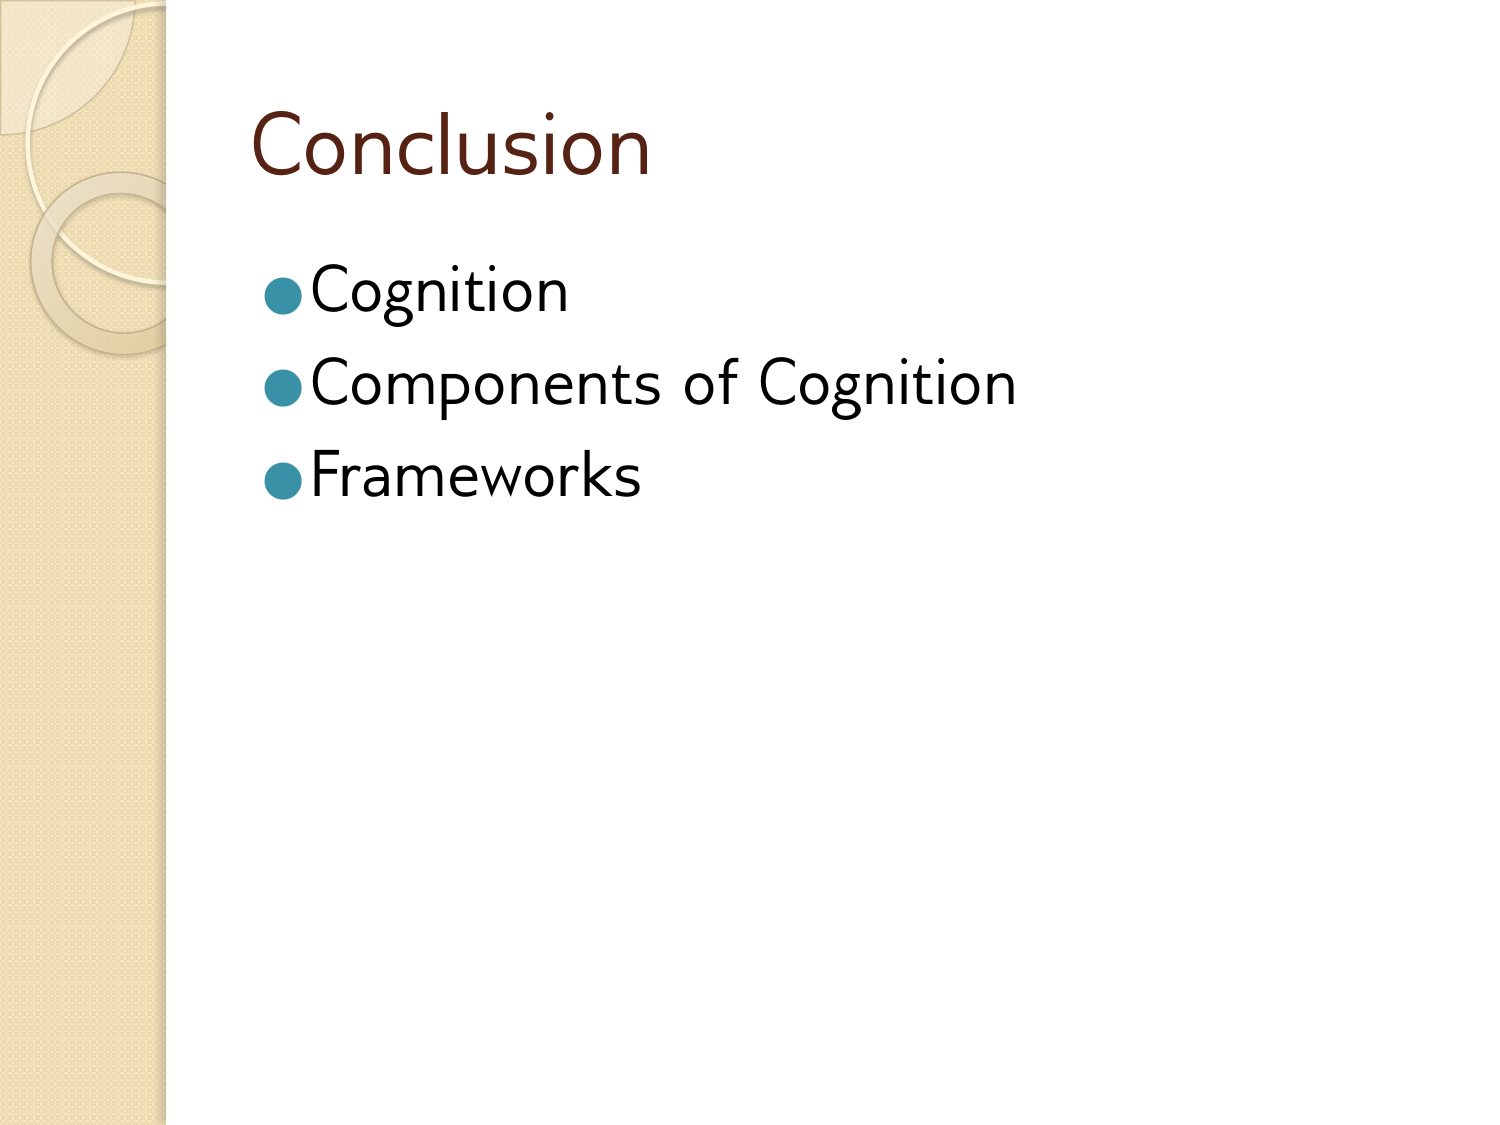

# Conclusion
Cognition
Components of Cognition
Frameworks